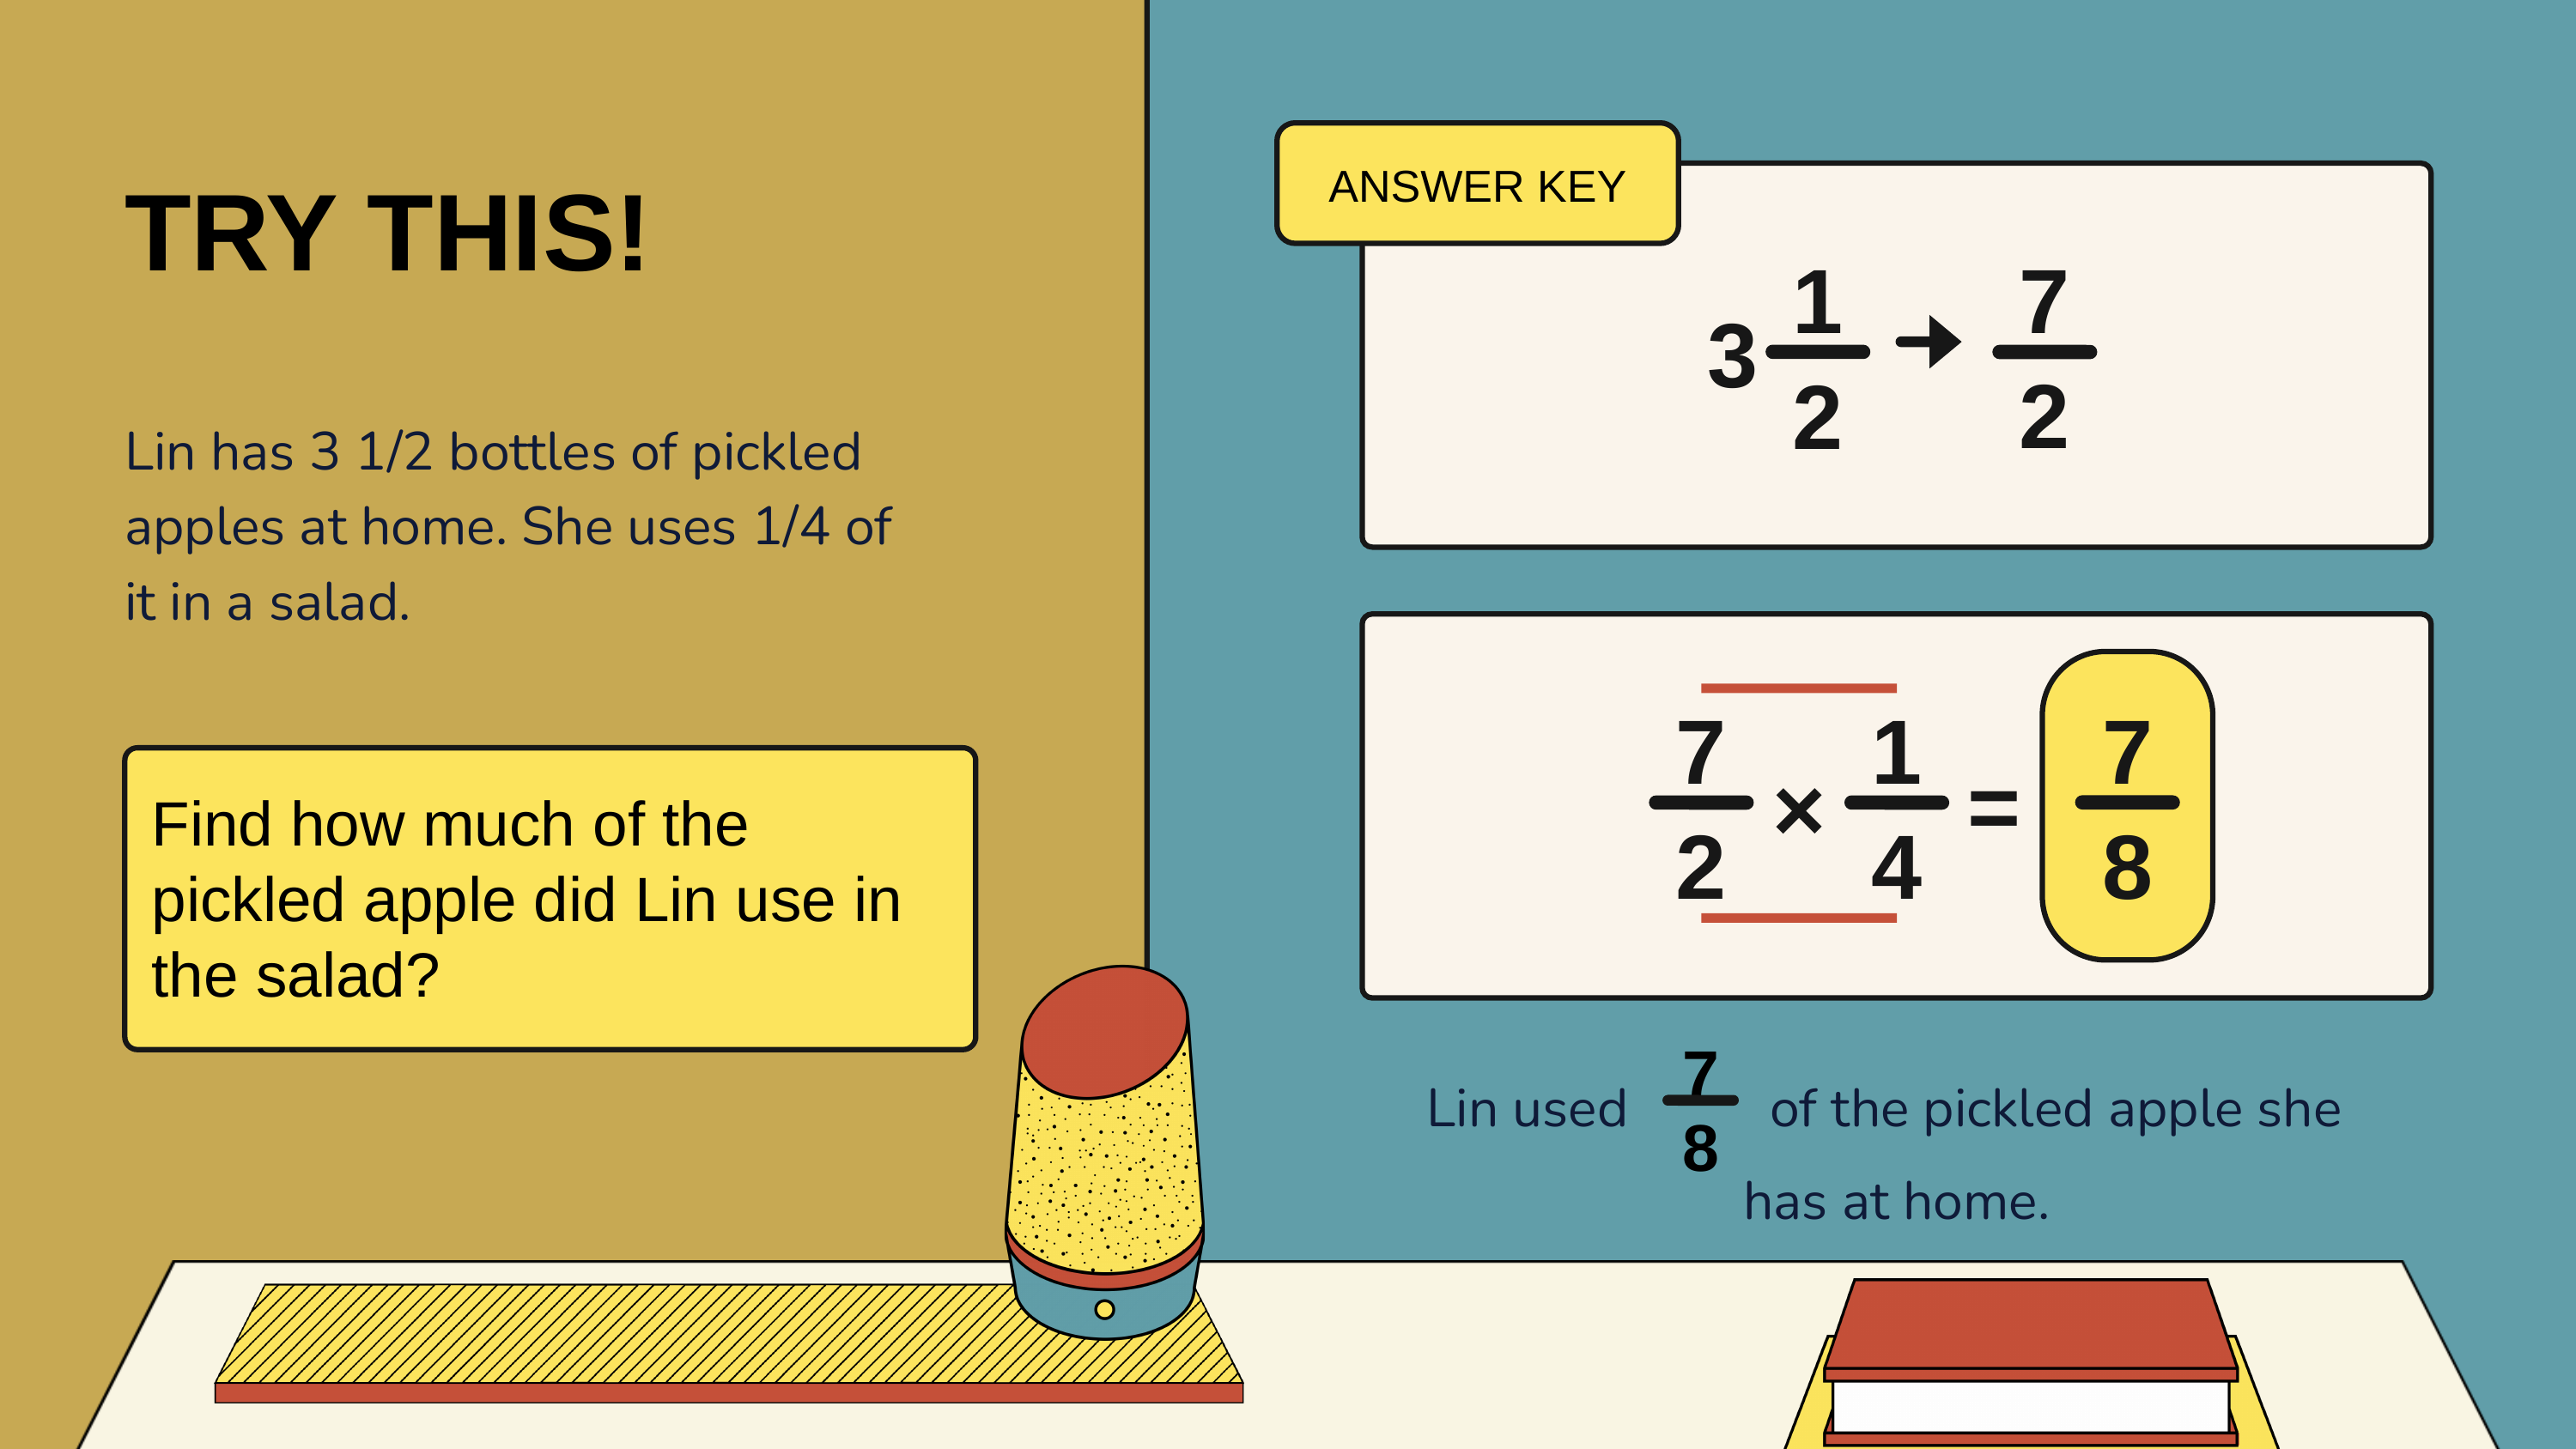

ANSWER KEY
TRY THIS!

1
3

2
7

2

Lin has 3 1/2 bottles of pickled apples at home. She uses 1/4 of it in a salad.

7

8
7

2
1

4
=

Find how much of the pickled apple did Lin use in the salad?
×

7
Lin used
of the pickled apple she

8
has at home.